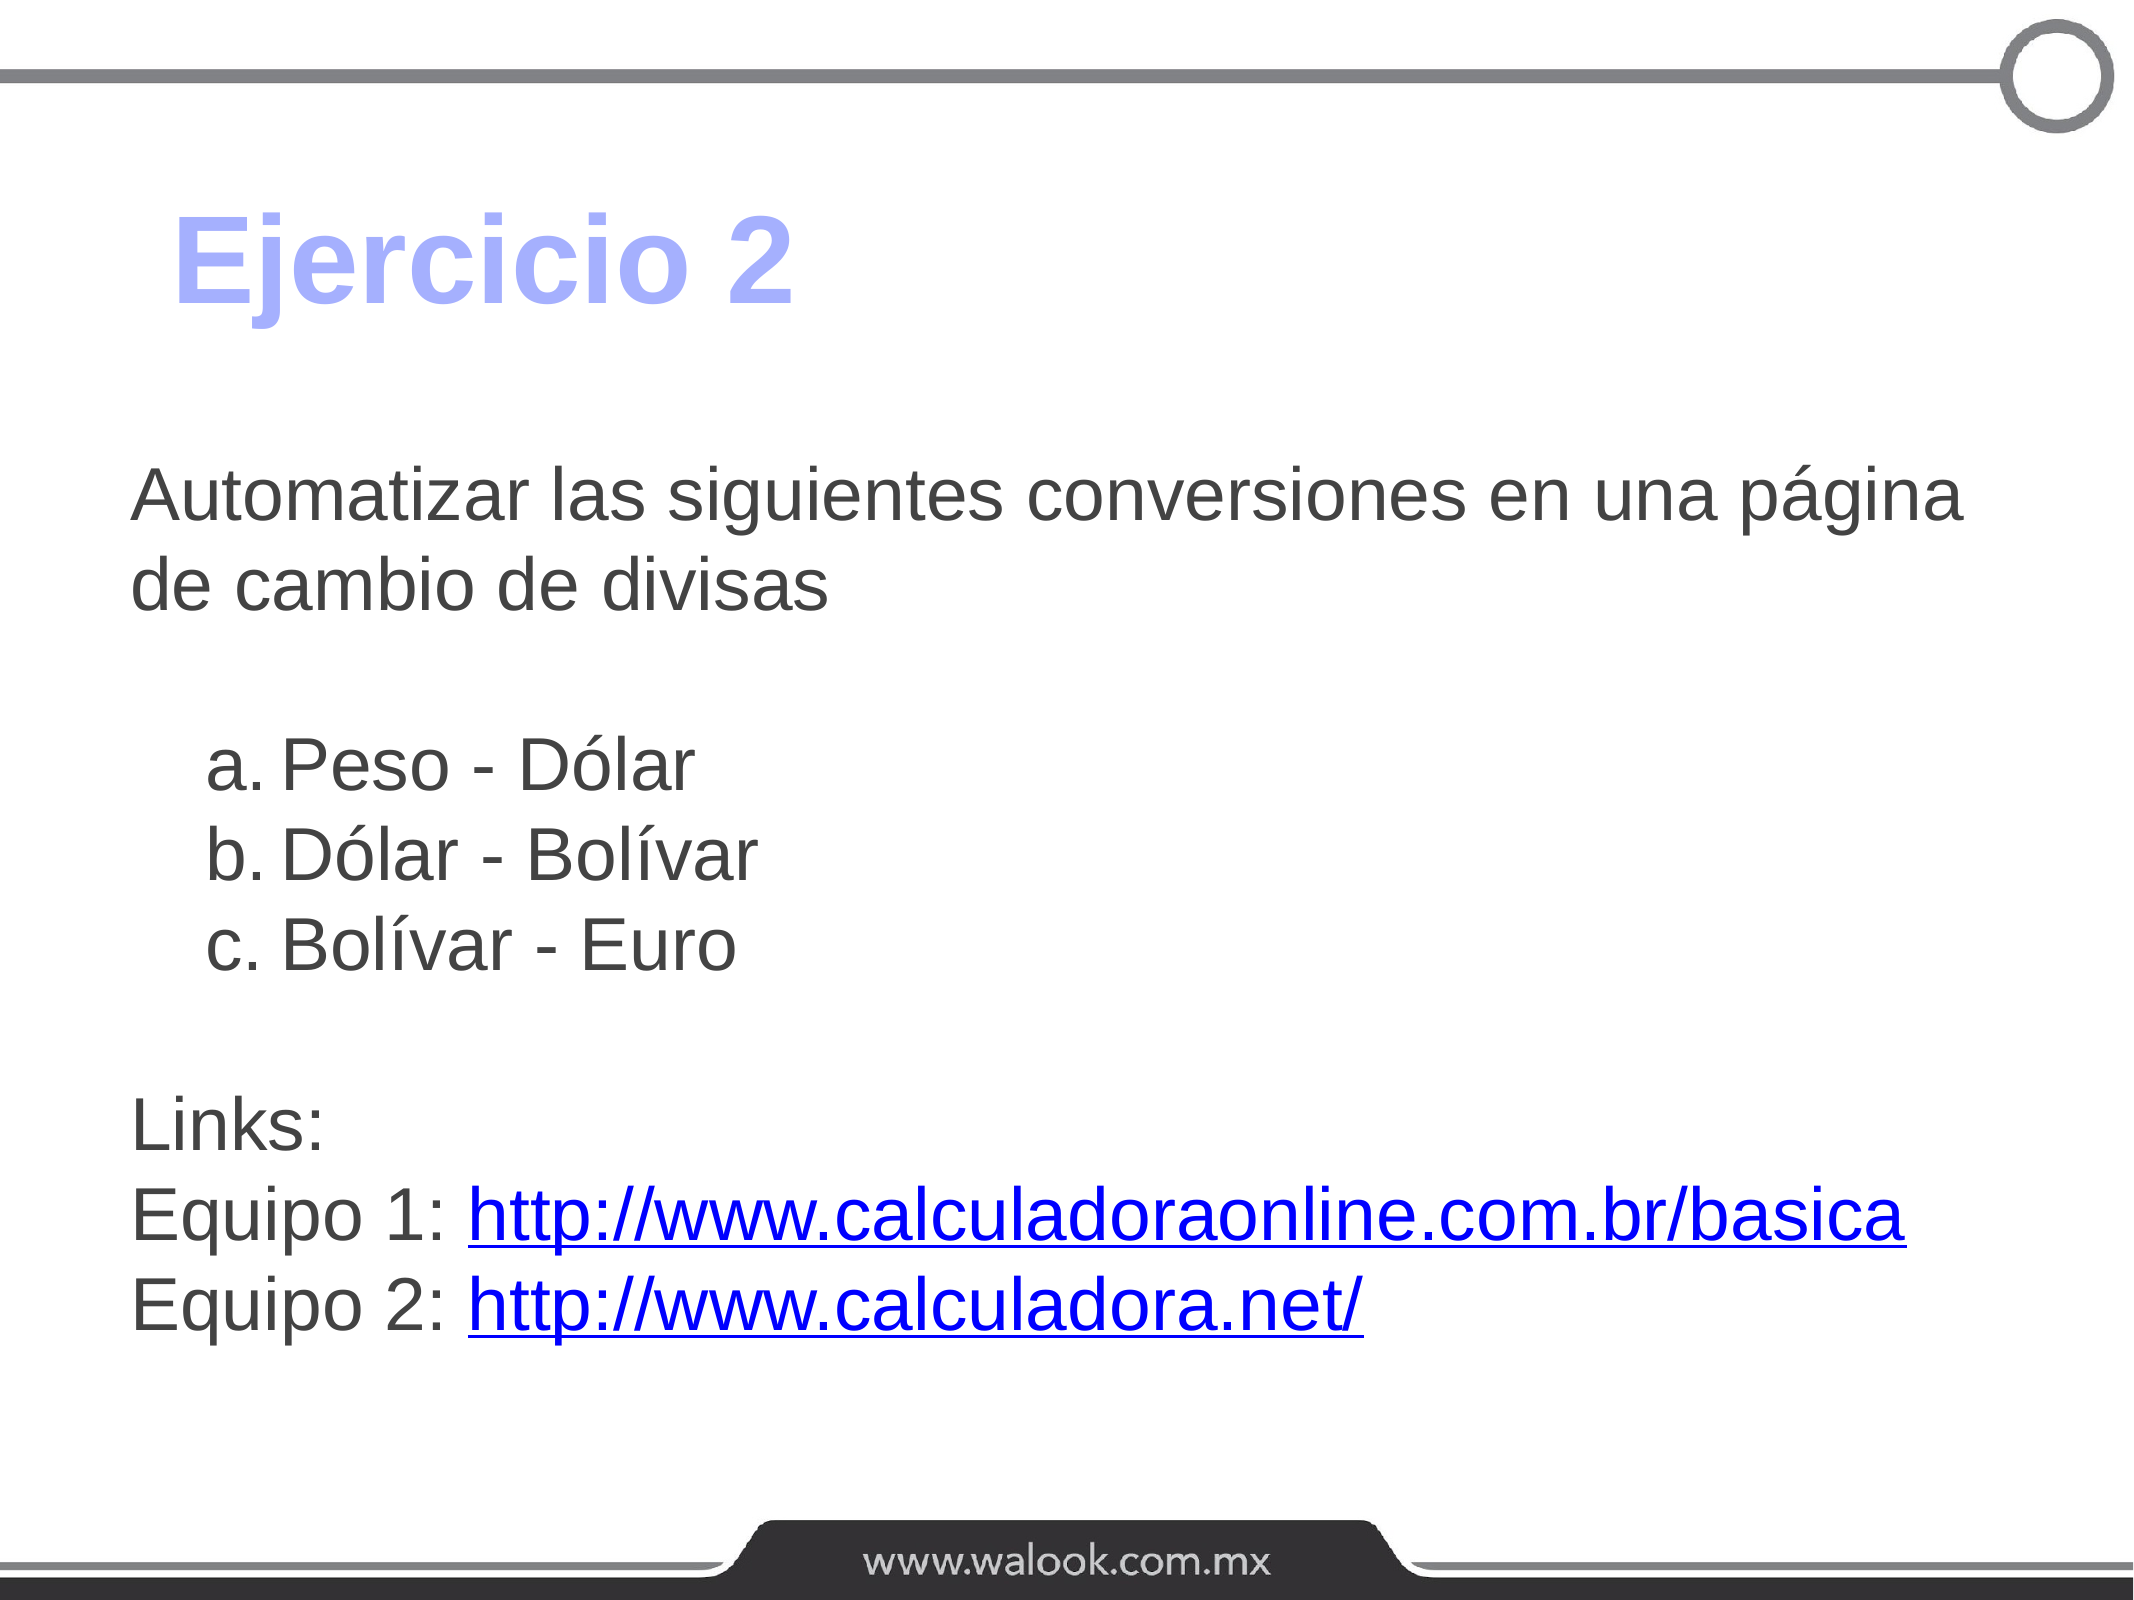

# Ejercicio 2
Automatizar las siguientes conversiones en una página de cambio de divisas

Peso - Dólar
Dólar - Bolívar
Bolívar - Euro

Links:
Equipo 1: http://www.calculadoraonline.com.br/basica
Equipo 2: http://www.calculadora.net/